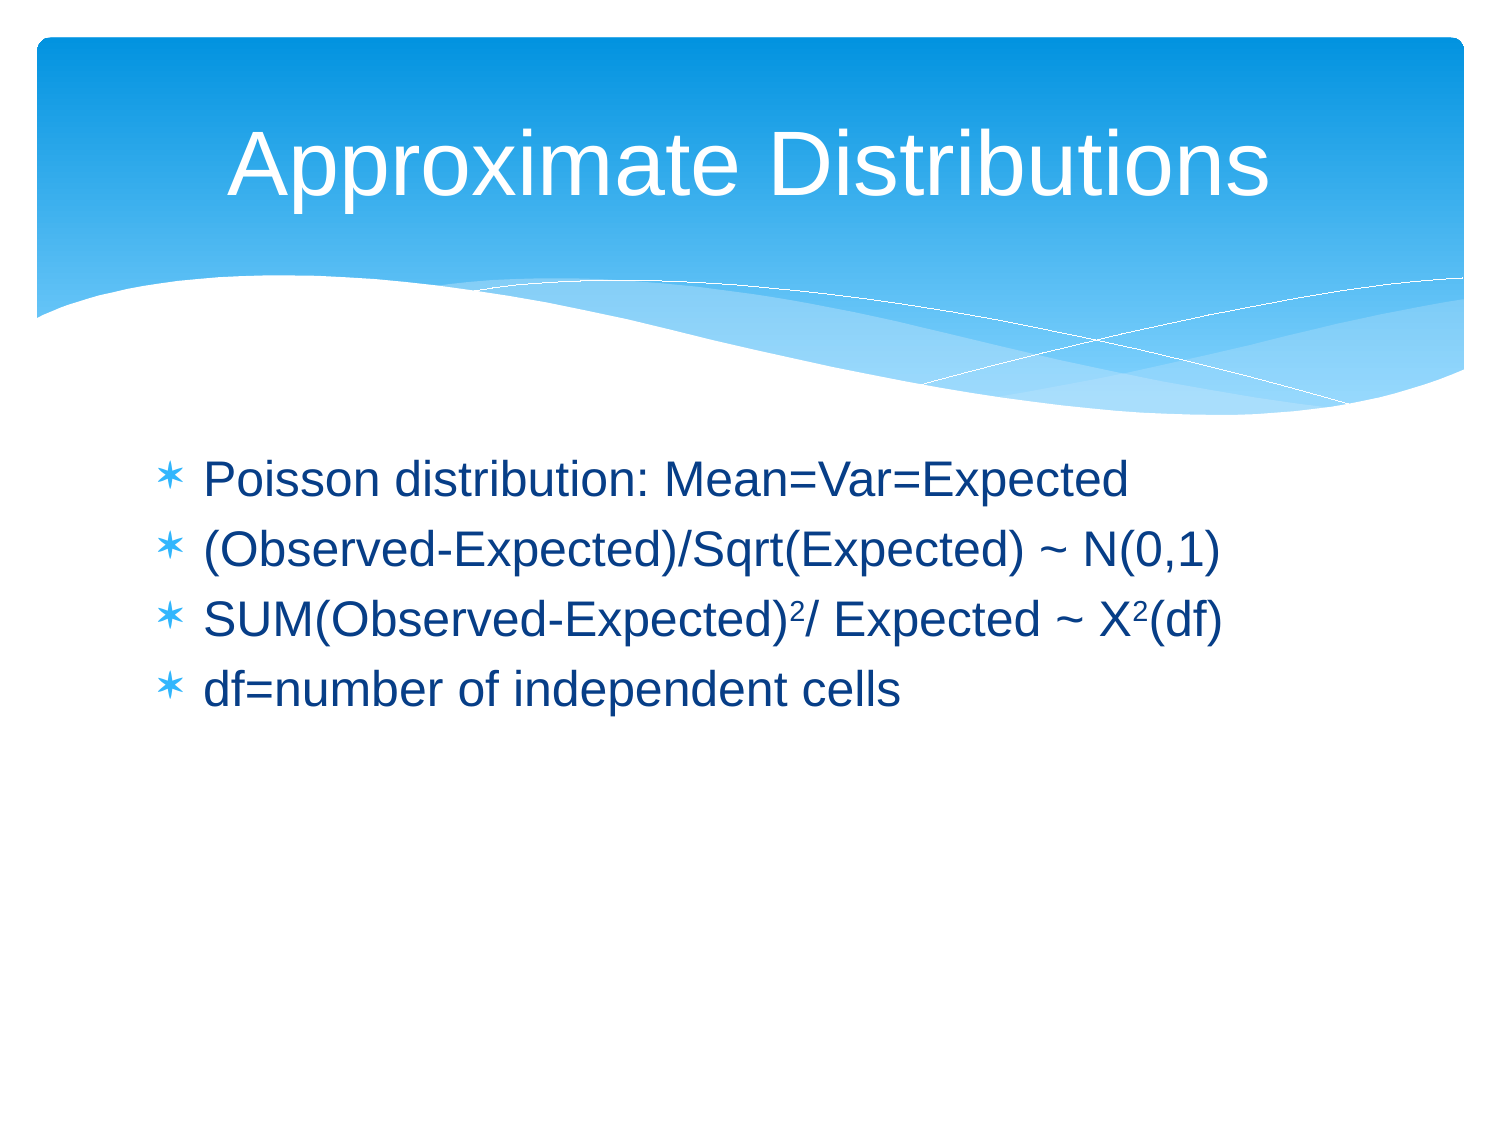

# Approximate Distributions
Poisson distribution: Mean=Var=Expected
(Observed-Expected)/Sqrt(Expected) ~ N(0,1)
SUM(Observed-Expected)2/ Expected ~ X2(df)
df=number of independent cells